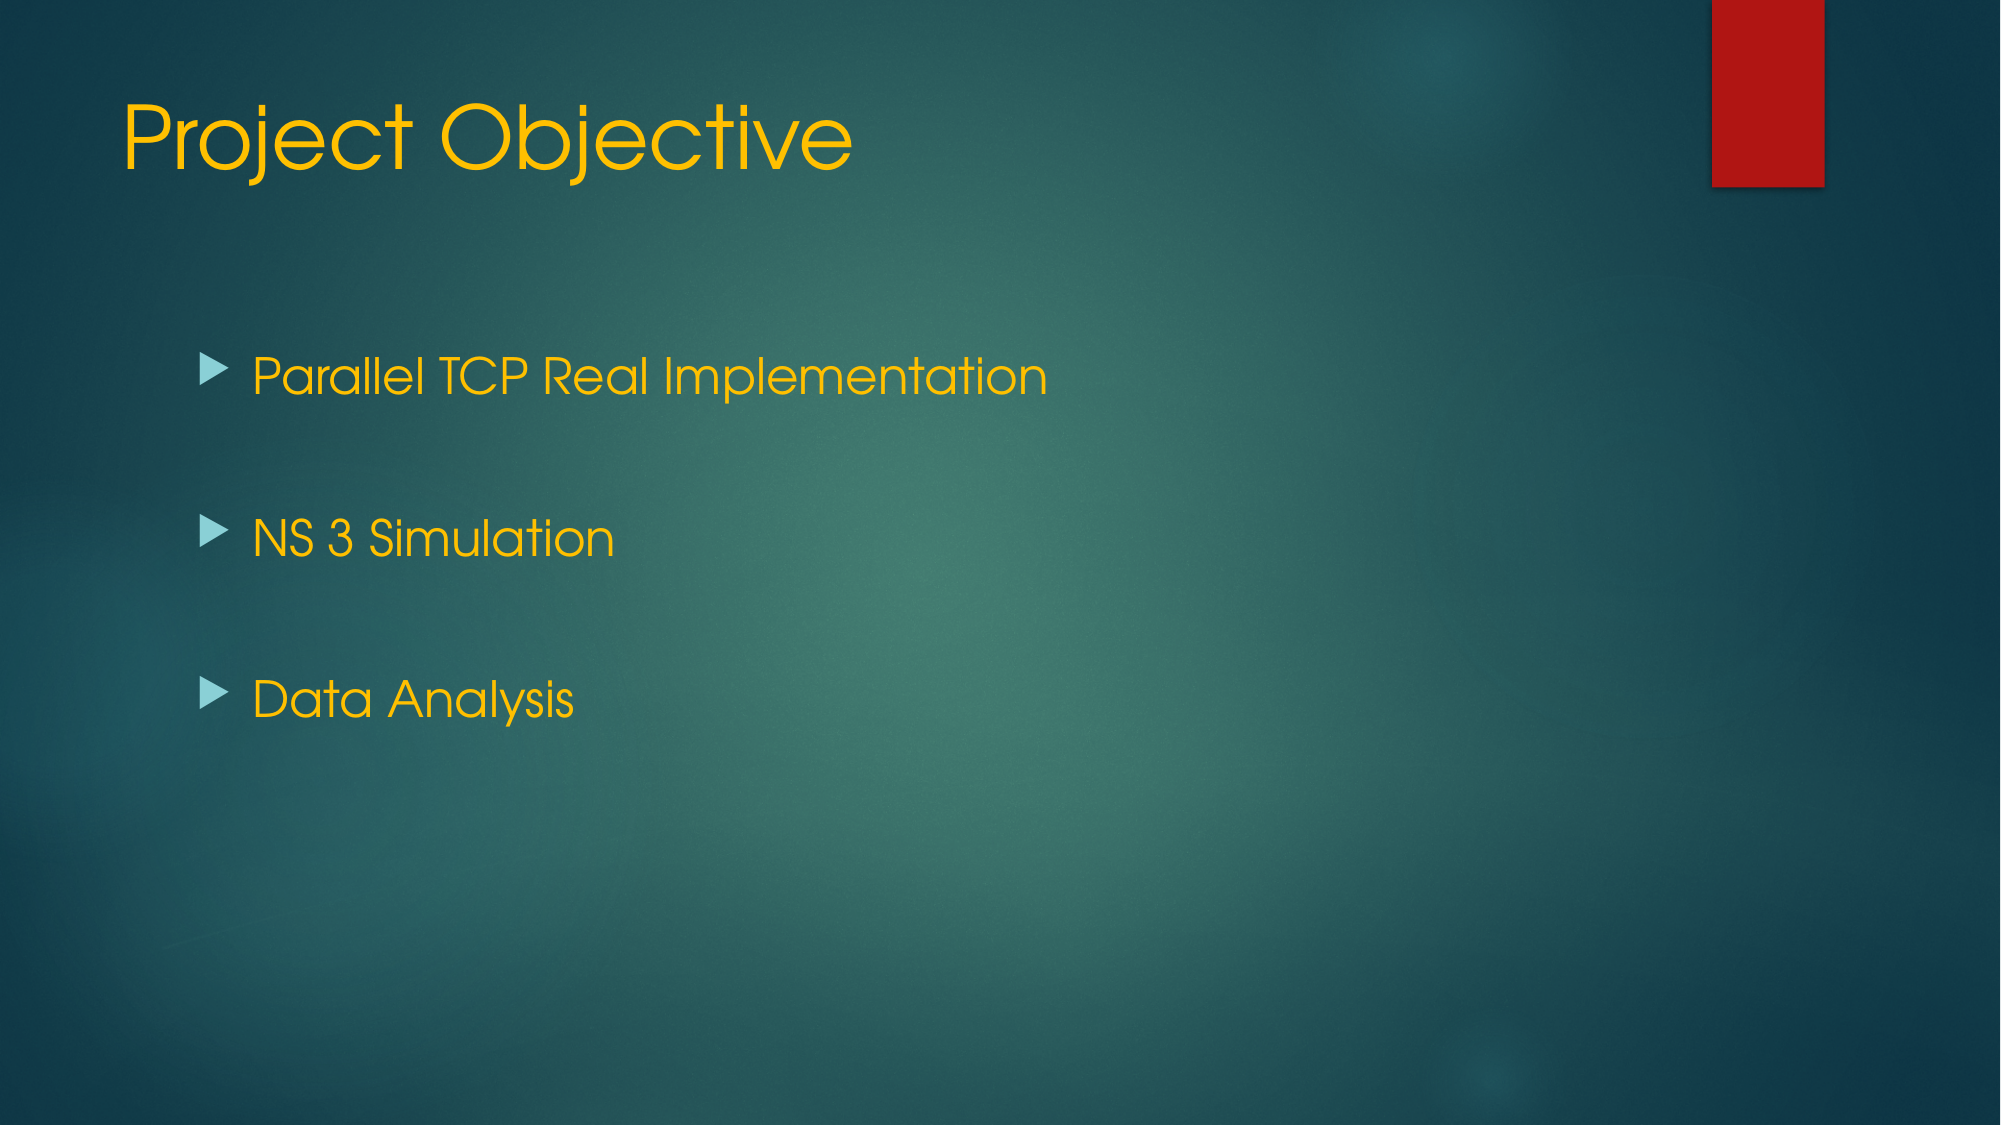

# Project Objective
Parallel TCP Real Implementation

NS 3 Simulation

Data Analysis